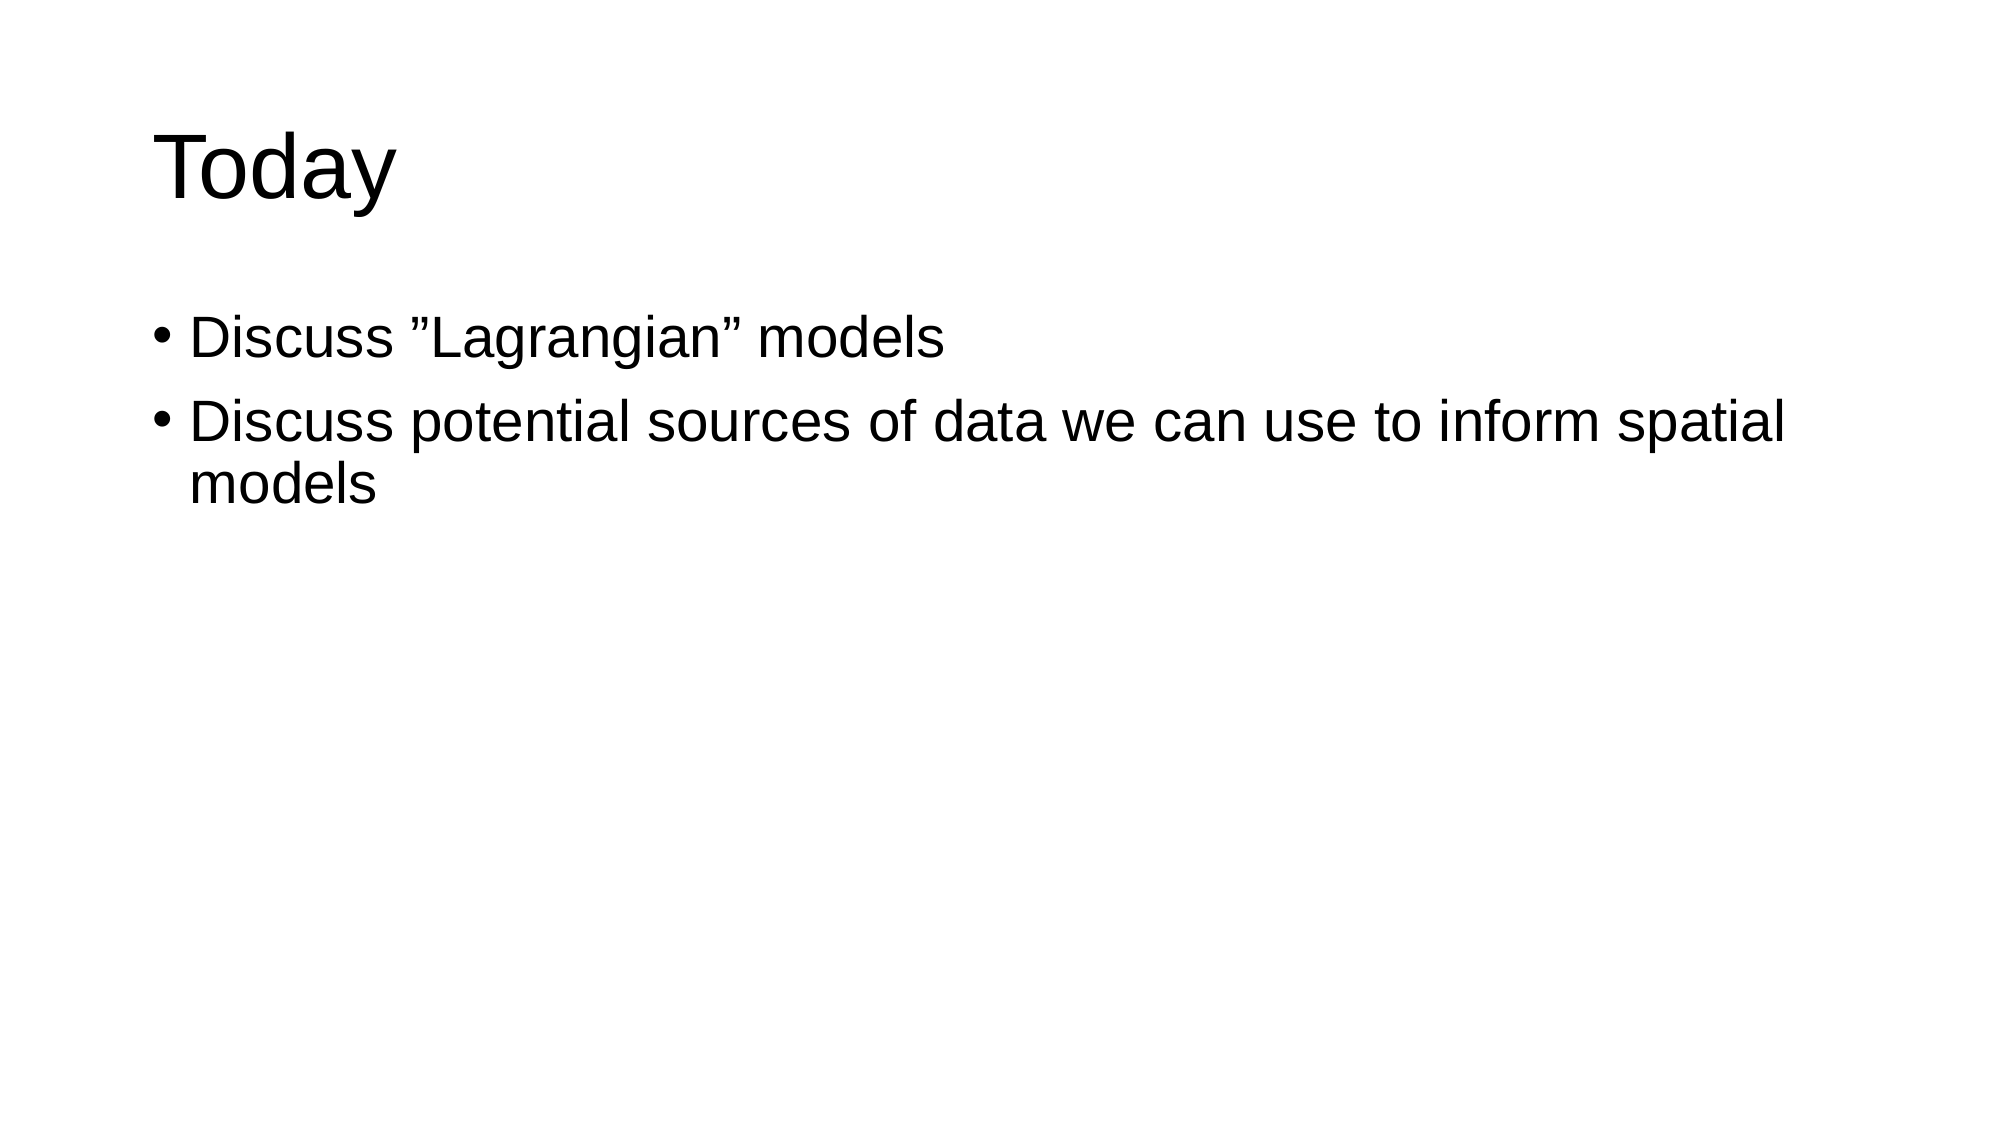

# Today
Discuss ”Lagrangian” models
Discuss potential sources of data we can use to inform spatial models